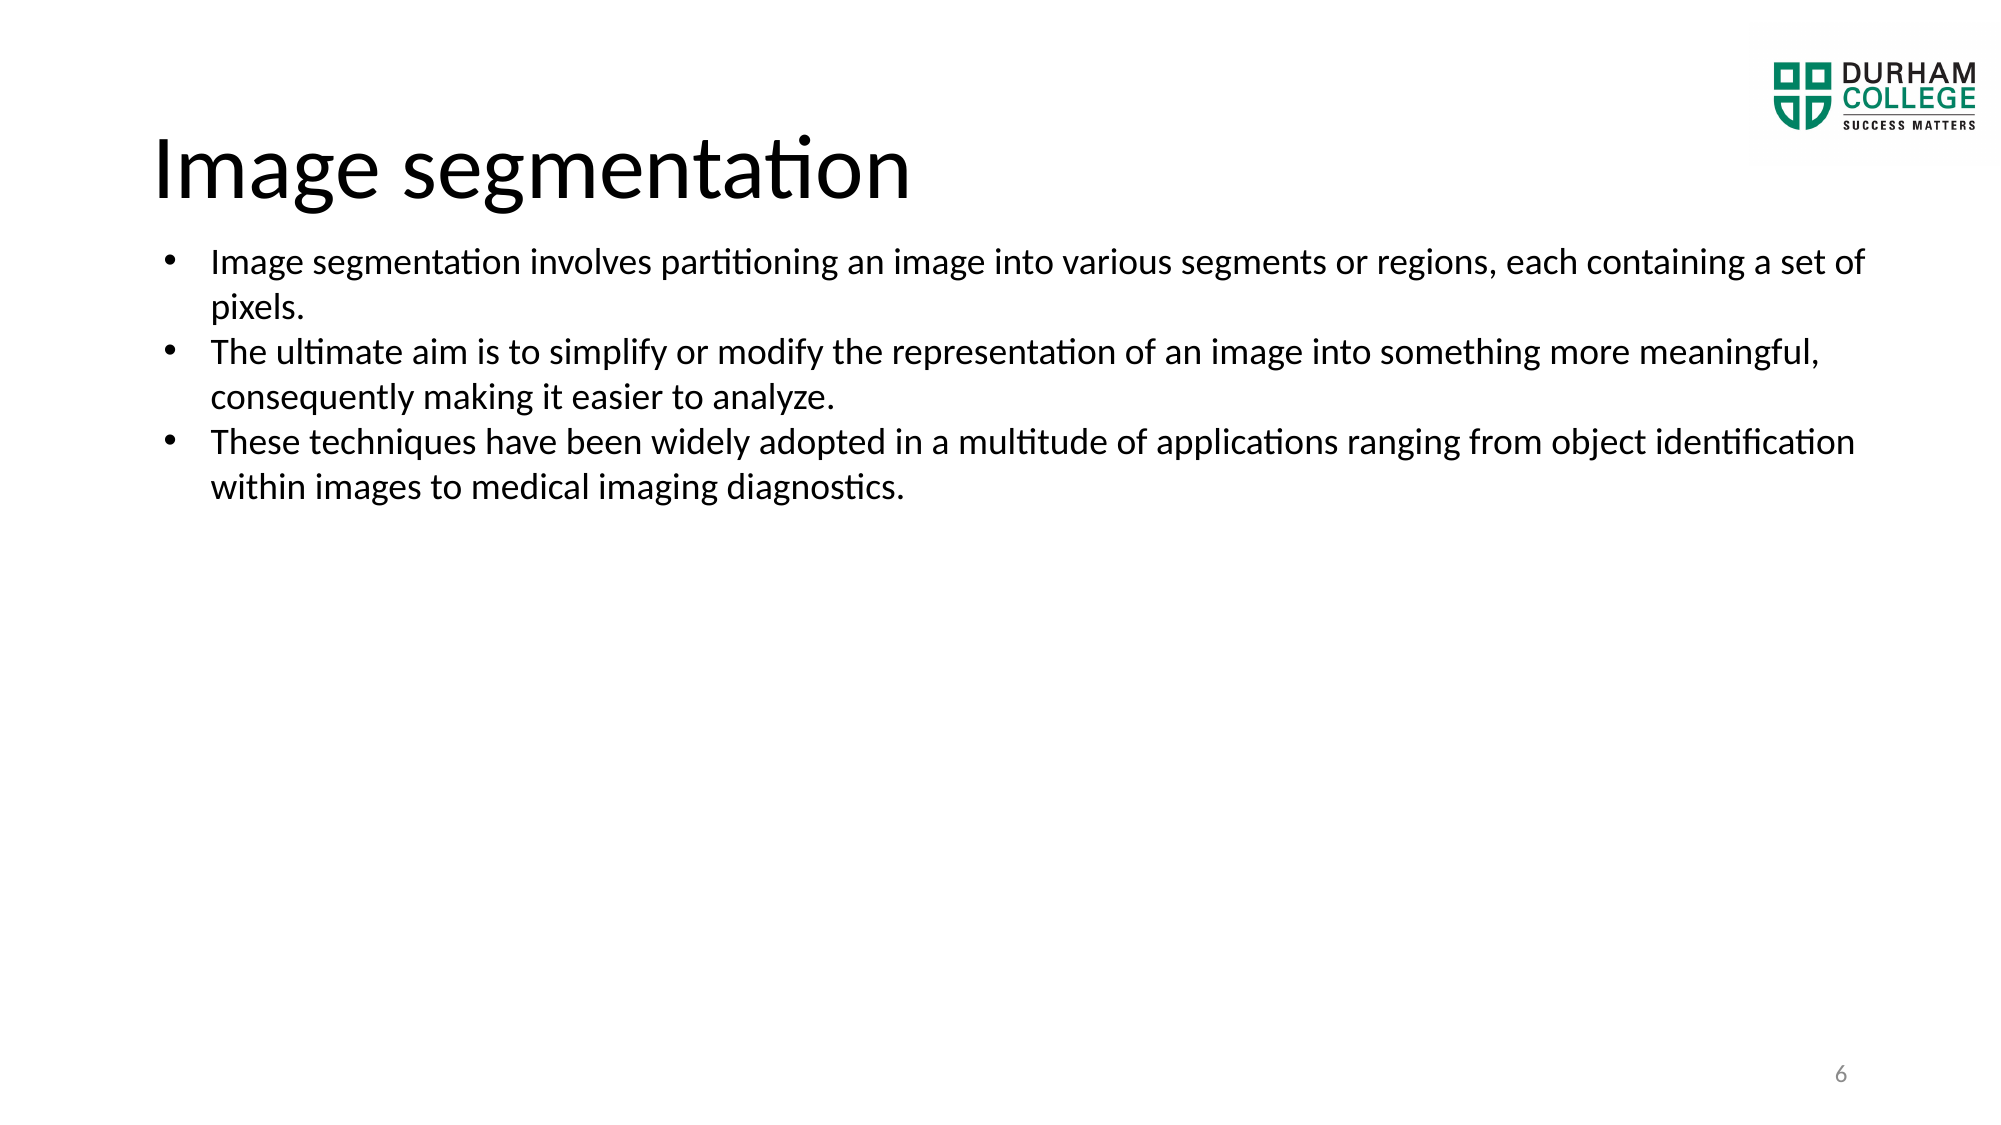

# Image segmentation
Image segmentation involves partitioning an image into various segments or regions, each containing a set of pixels.
The ultimate aim is to simplify or modify the representation of an image into something more meaningful, consequently making it easier to analyze.
These techniques have been widely adopted in a multitude of applications ranging from object identification within images to medical imaging diagnostics.
6